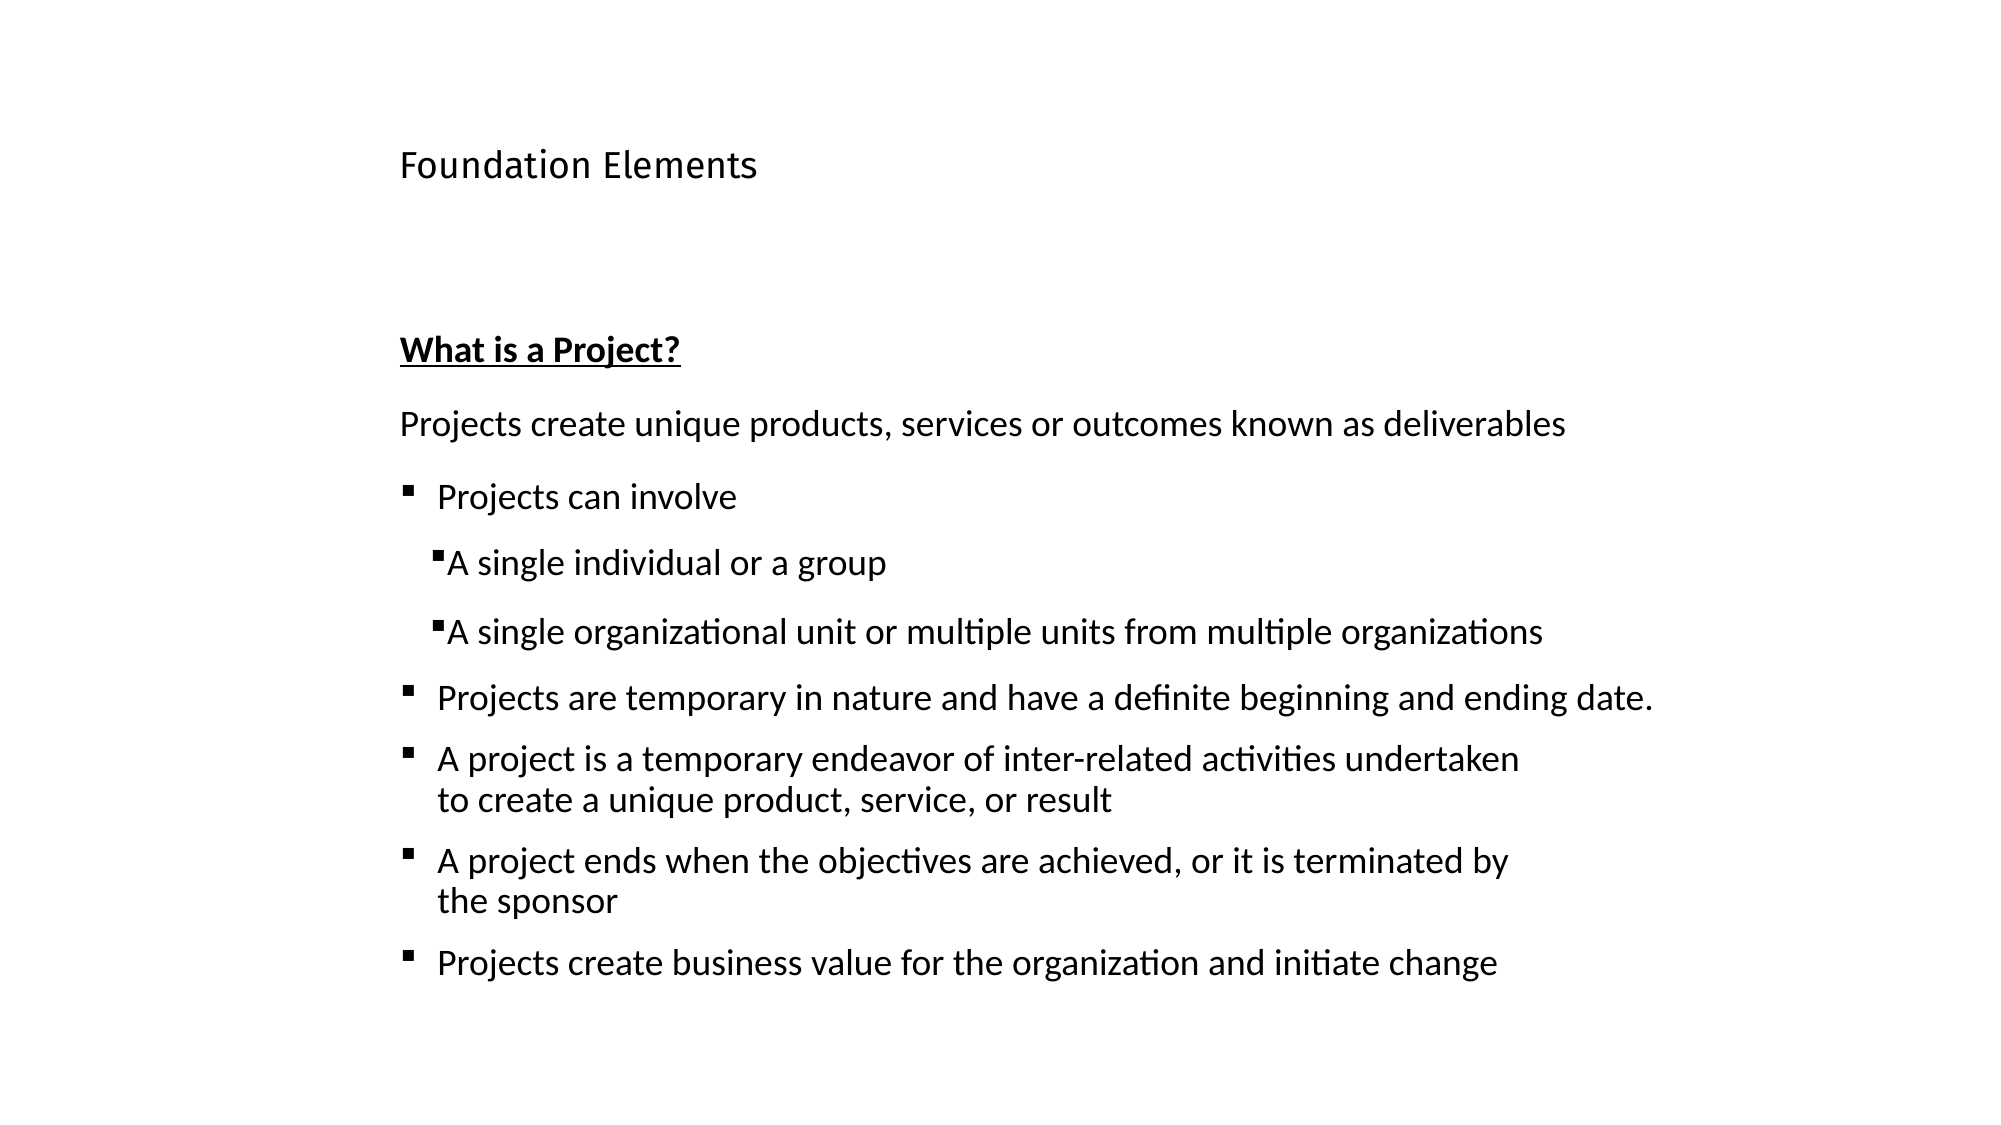

# Foundation Elements
What is a Project?
Projects create unique products, services or outcomes known as deliverables
Projects can involve
A single individual or a group
A single organizational unit or multiple units from multiple organizations
Projects are temporary in nature and have a definite beginning and ending date.​
A project is a temporary endeavor of inter-related activities undertaken to create a unique product, service, or result​
A project ends when the objectives are achieved, or it is terminated by the sponsor ​
Projects create business value for the organization and initiate change

The PMI Registered Education Provider logo is a registered mark of the Project Management Institute, Inc.